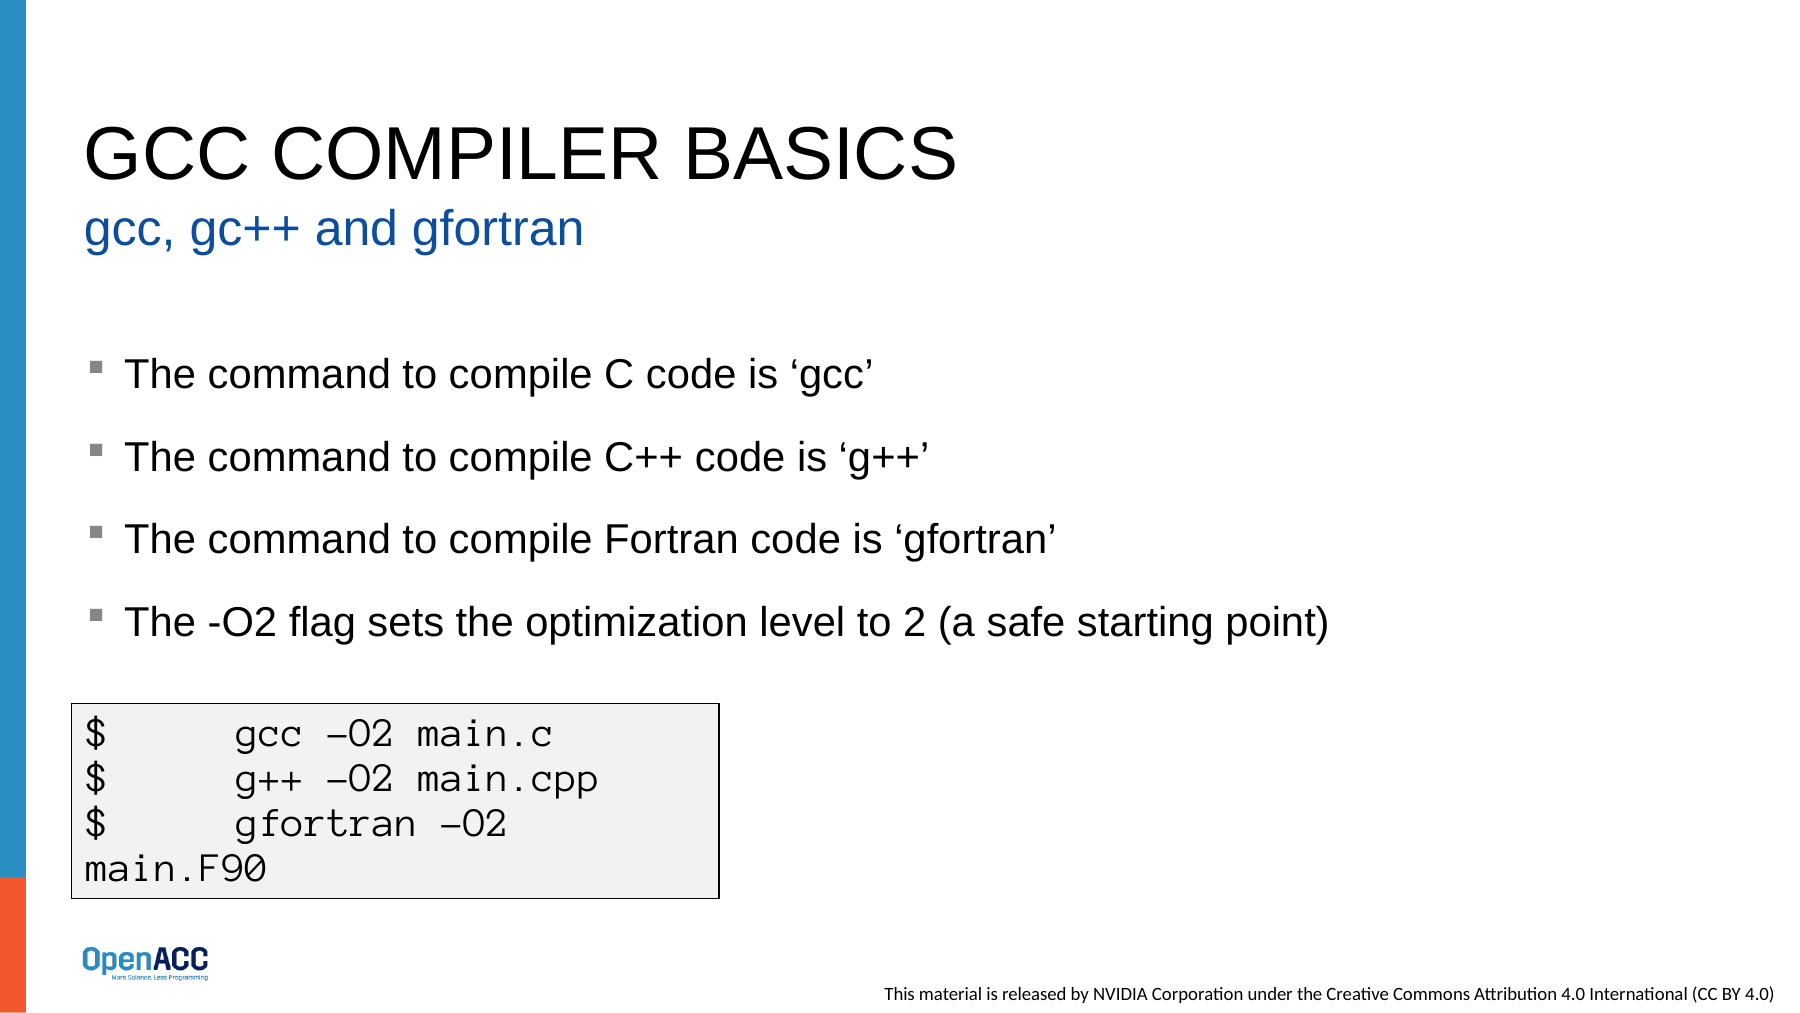

# GCC Compiler Basics
gcc, gc++ and gfortran
The command to compile C code is ‘gcc’
The command to compile C++ code is ‘g++’
The command to compile Fortran code is ‘gfortran’
The -O2 flag sets the optimization level to 2 (a safe starting point)
$	gcc -O2 main.c
$	g++ -O2 main.cpp
$	gfortran -O2 main.F90